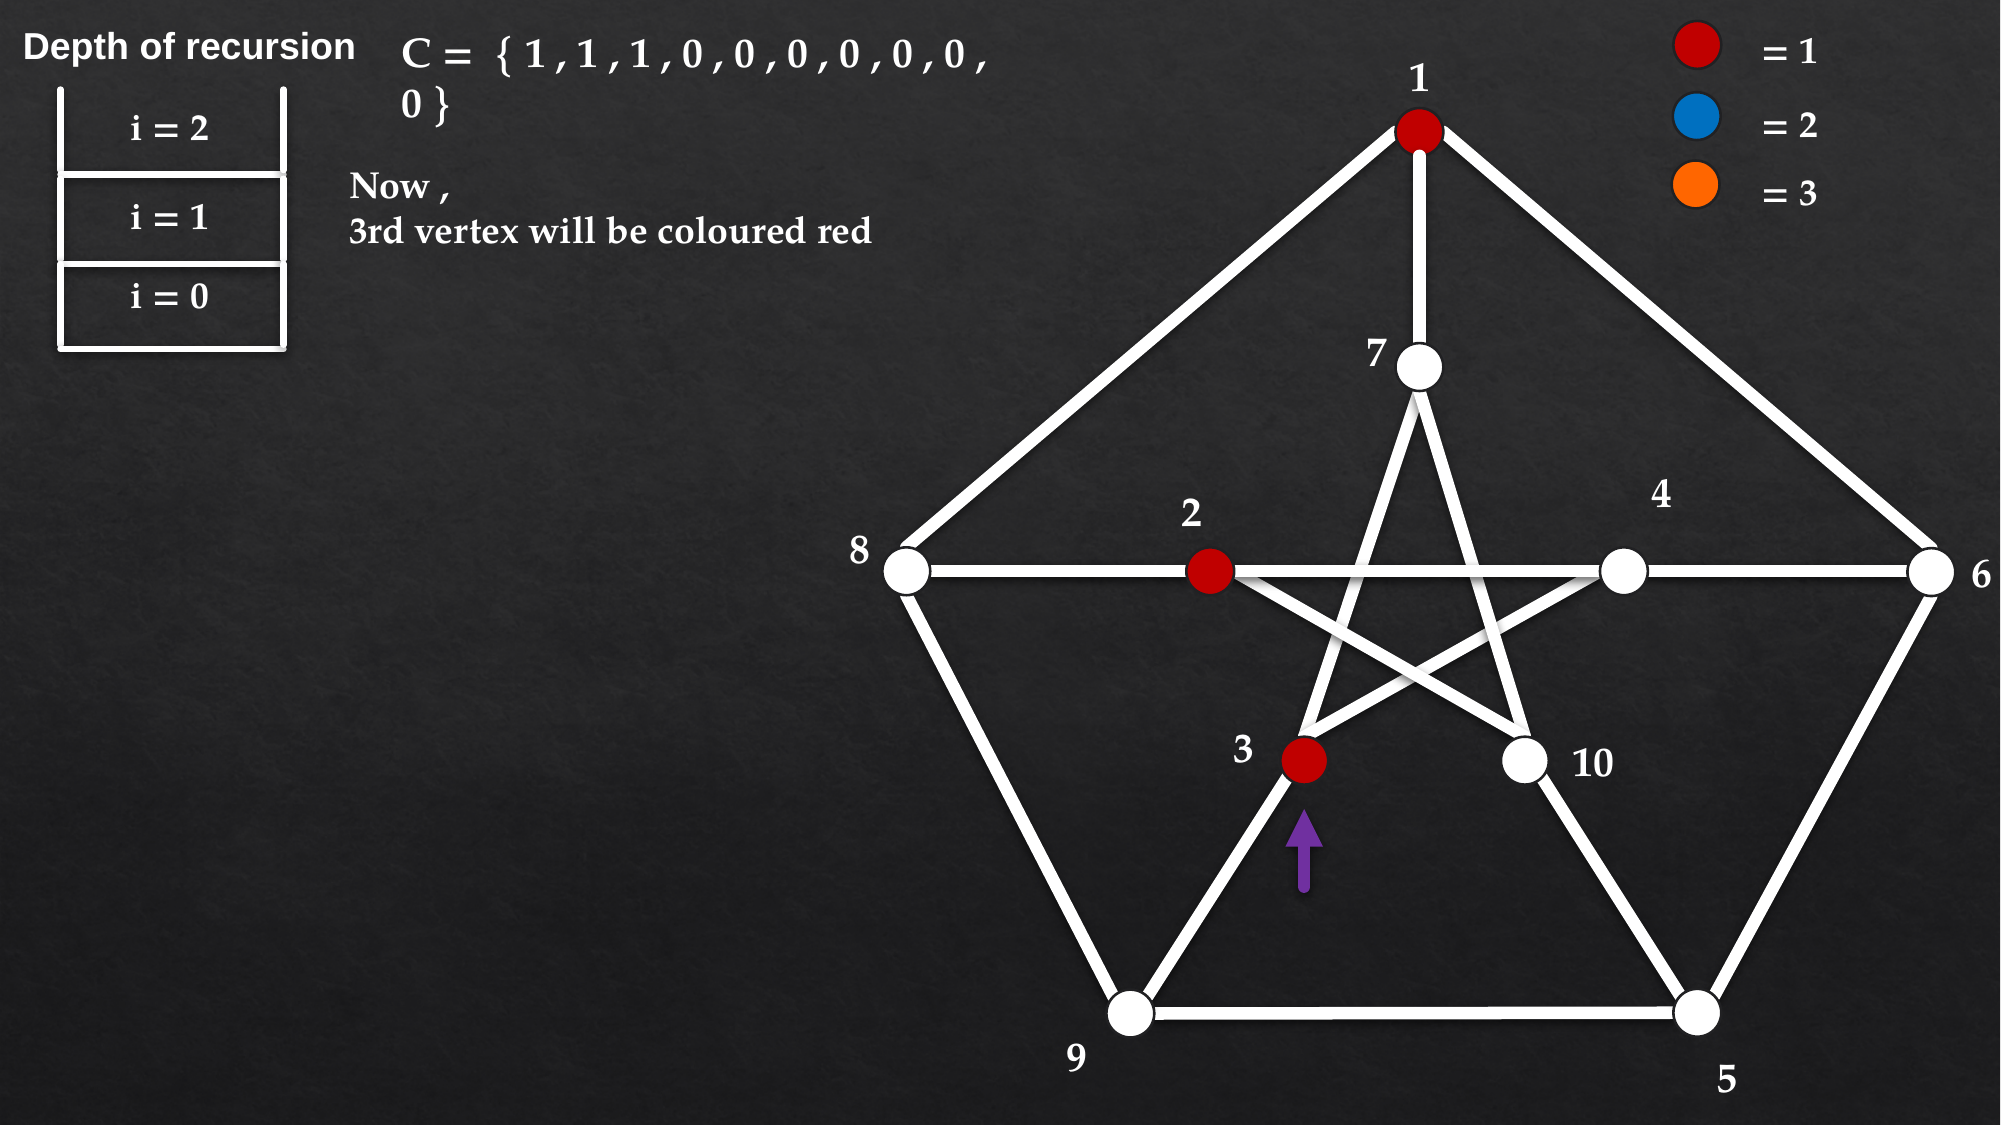

Depth of recursion
= 1
C =  { 1 , 1 , 1 , 0 , 0 , 0 , 0 , 0 , 0 , 0 }

1

= 2
i = 2

Now ,
3rd vertex will be coloured red

= 3
i = 1
i = 0
7

4
2
8
6

3
10

9
5